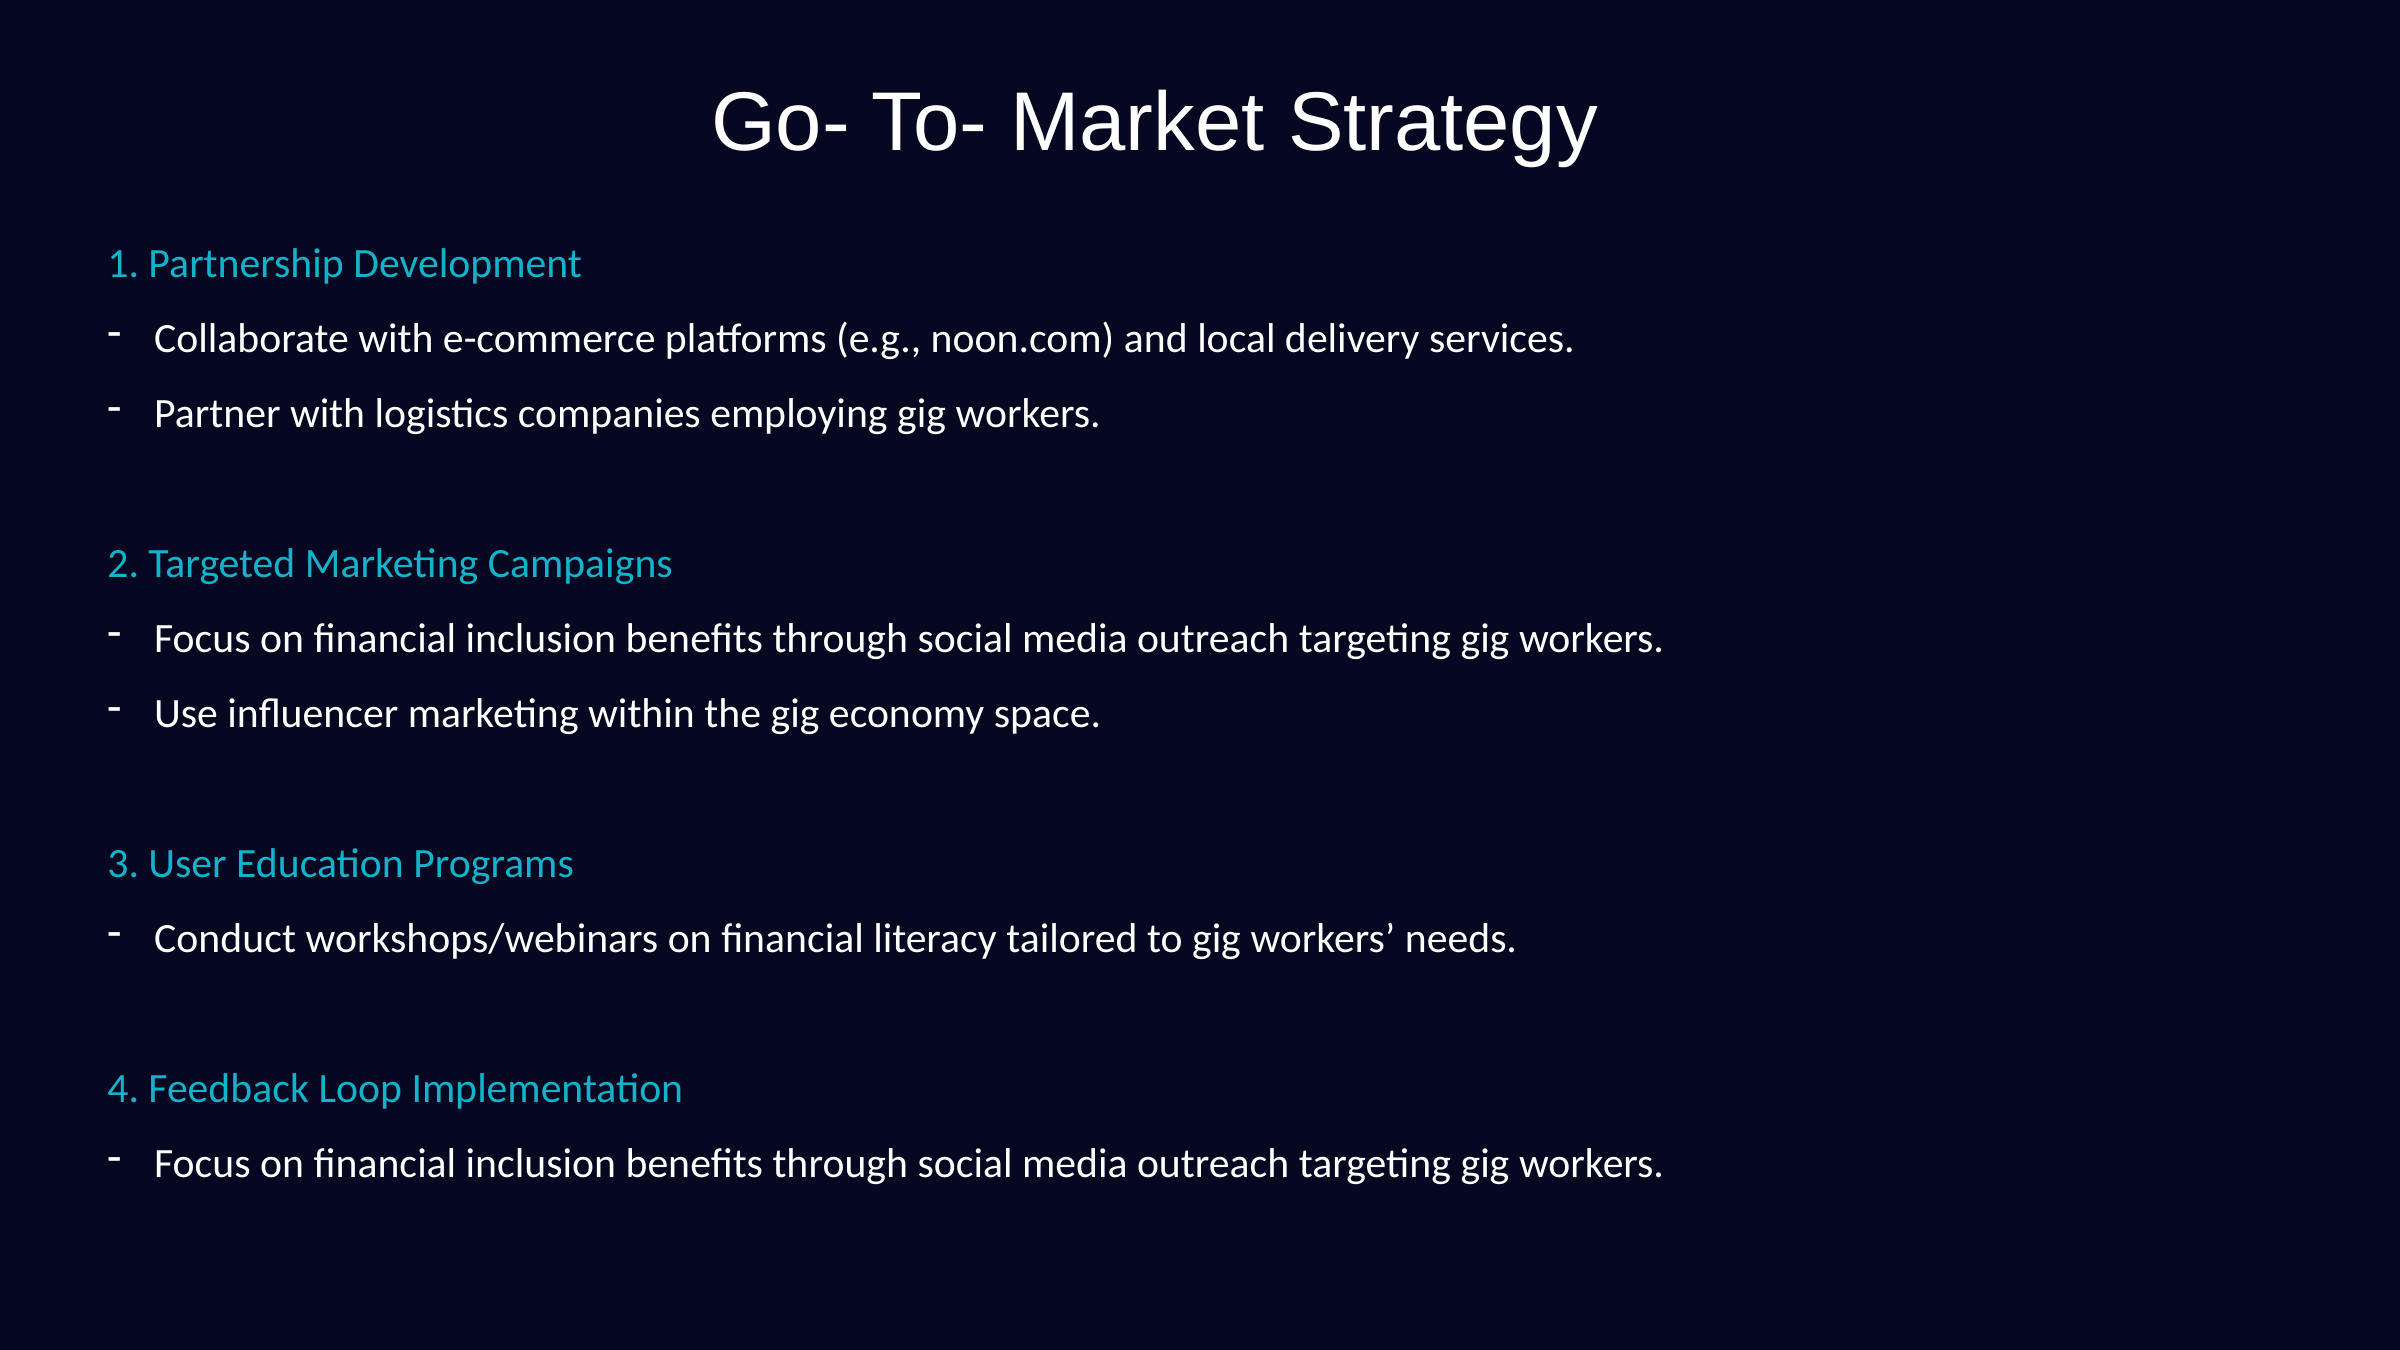

Go- To- Market Strategy
1. Partnership Development
Collaborate with e-commerce platforms (e.g., noon.com) and local delivery services.
Partner with logistics companies employing gig workers.

2. Targeted Marketing Campaigns
Focus on financial inclusion benefits through social media outreach targeting gig workers.
Use influencer marketing within the gig economy space.

3. User Education Programs
Conduct workshops/webinars on financial literacy tailored to gig workers’ needs.

4. Feedback Loop Implementation
Focus on financial inclusion benefits through social media outreach targeting gig workers.